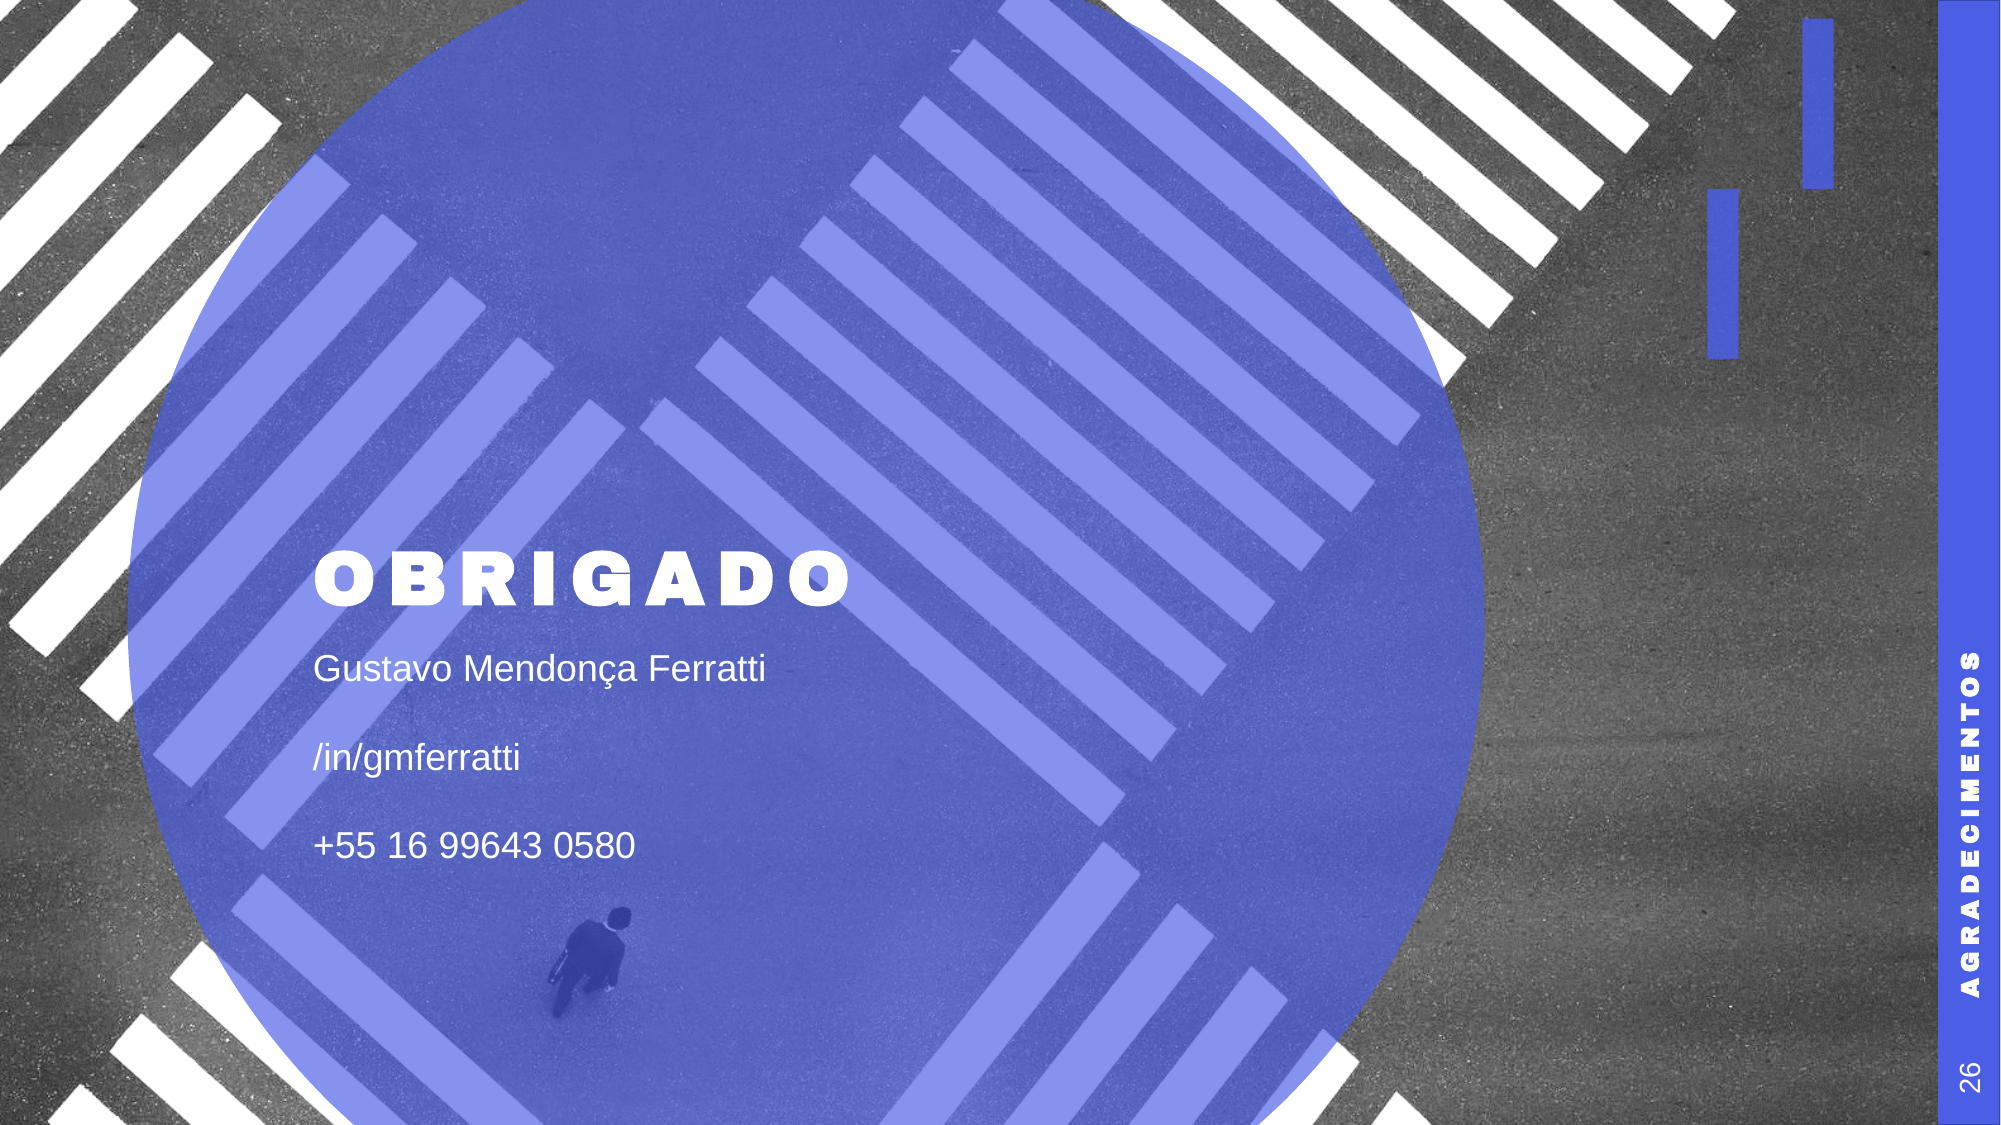

# OBRIGADO
Agradecimentos
Gustavo Mendonça Ferratti
/in/gmferratti
+55 16 99643 0580

26